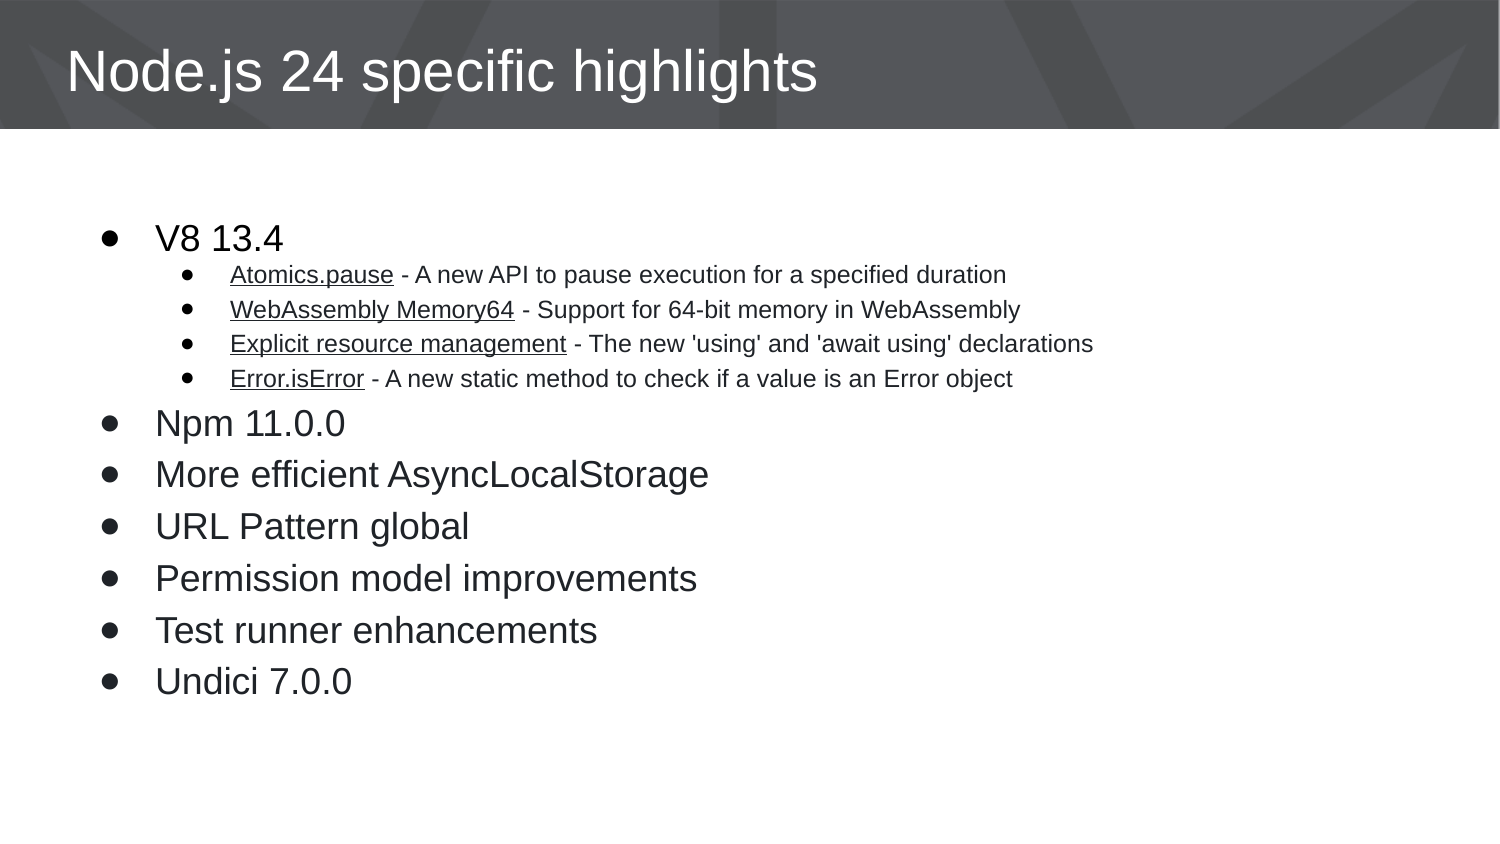

# Node.js 24 specific highlights

V8 13.4
Atomics.pause - A new API to pause execution for a specified duration
WebAssembly Memory64 - Support for 64-bit memory in WebAssembly
Explicit resource management - The new 'using' and 'await using' declarations
Error.isError - A new static method to check if a value is an Error object
Npm 11.0.0
More efficient AsyncLocalStorage
URL Pattern global
Permission model improvements
Test runner enhancements
Undici 7.0.0